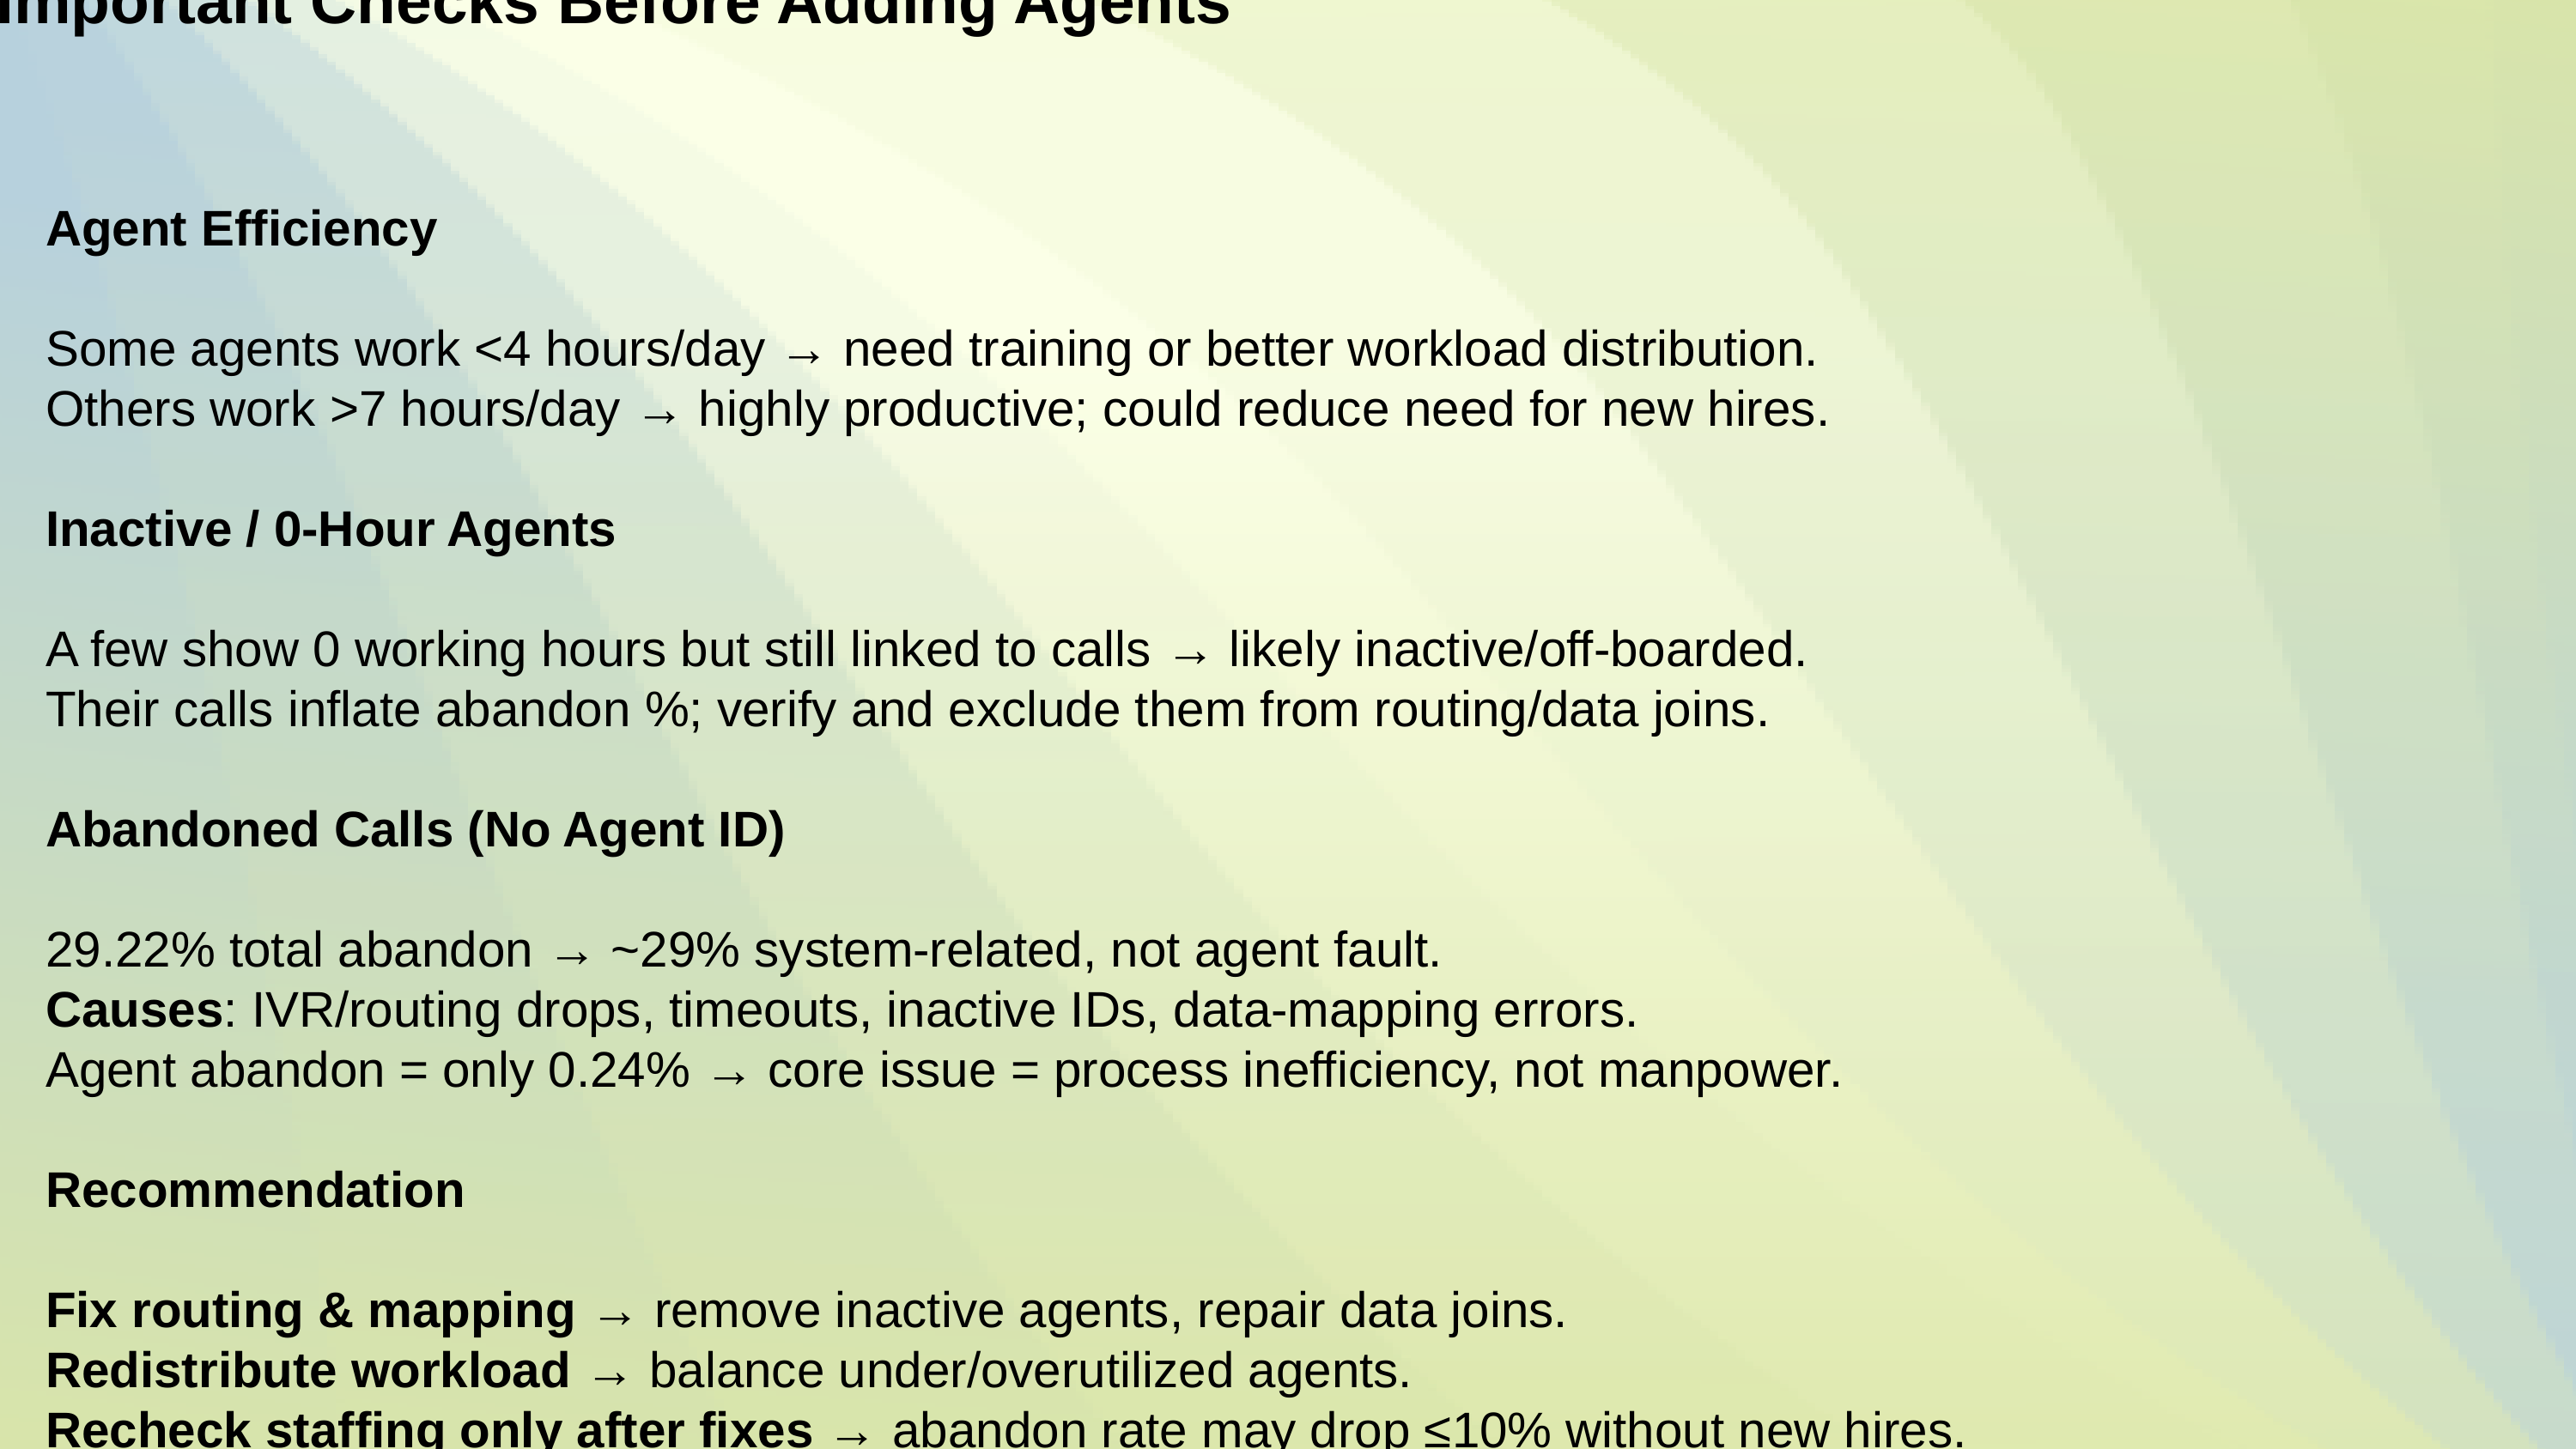

Approach and Insights
Important Checks Before Adding Agents

Agent Efficiency

Some agents work <4 hours/day → need training or better workload distribution.
Others work >7 hours/day → highly productive; could reduce need for new hires.

Inactive / 0-Hour Agents

A few show 0 working hours but still linked to calls → likely inactive/off-boarded.
Their calls inflate abandon %; verify and exclude them from routing/data joins.

Abandoned Calls (No Agent ID)

29.22% total abandon → ~29% system-related, not agent fault.
Causes: IVR/routing drops, timeouts, inactive IDs, data-mapping errors.
Agent abandon = only 0.24% → core issue = process inefficiency, not manpower.

Recommendation

Fix routing & mapping → remove inactive agents, repair data joins.
Redistribute workload → balance under/overutilized agents.
Recheck staffing only after fixes → abandon rate may drop ≤10% without new hires.